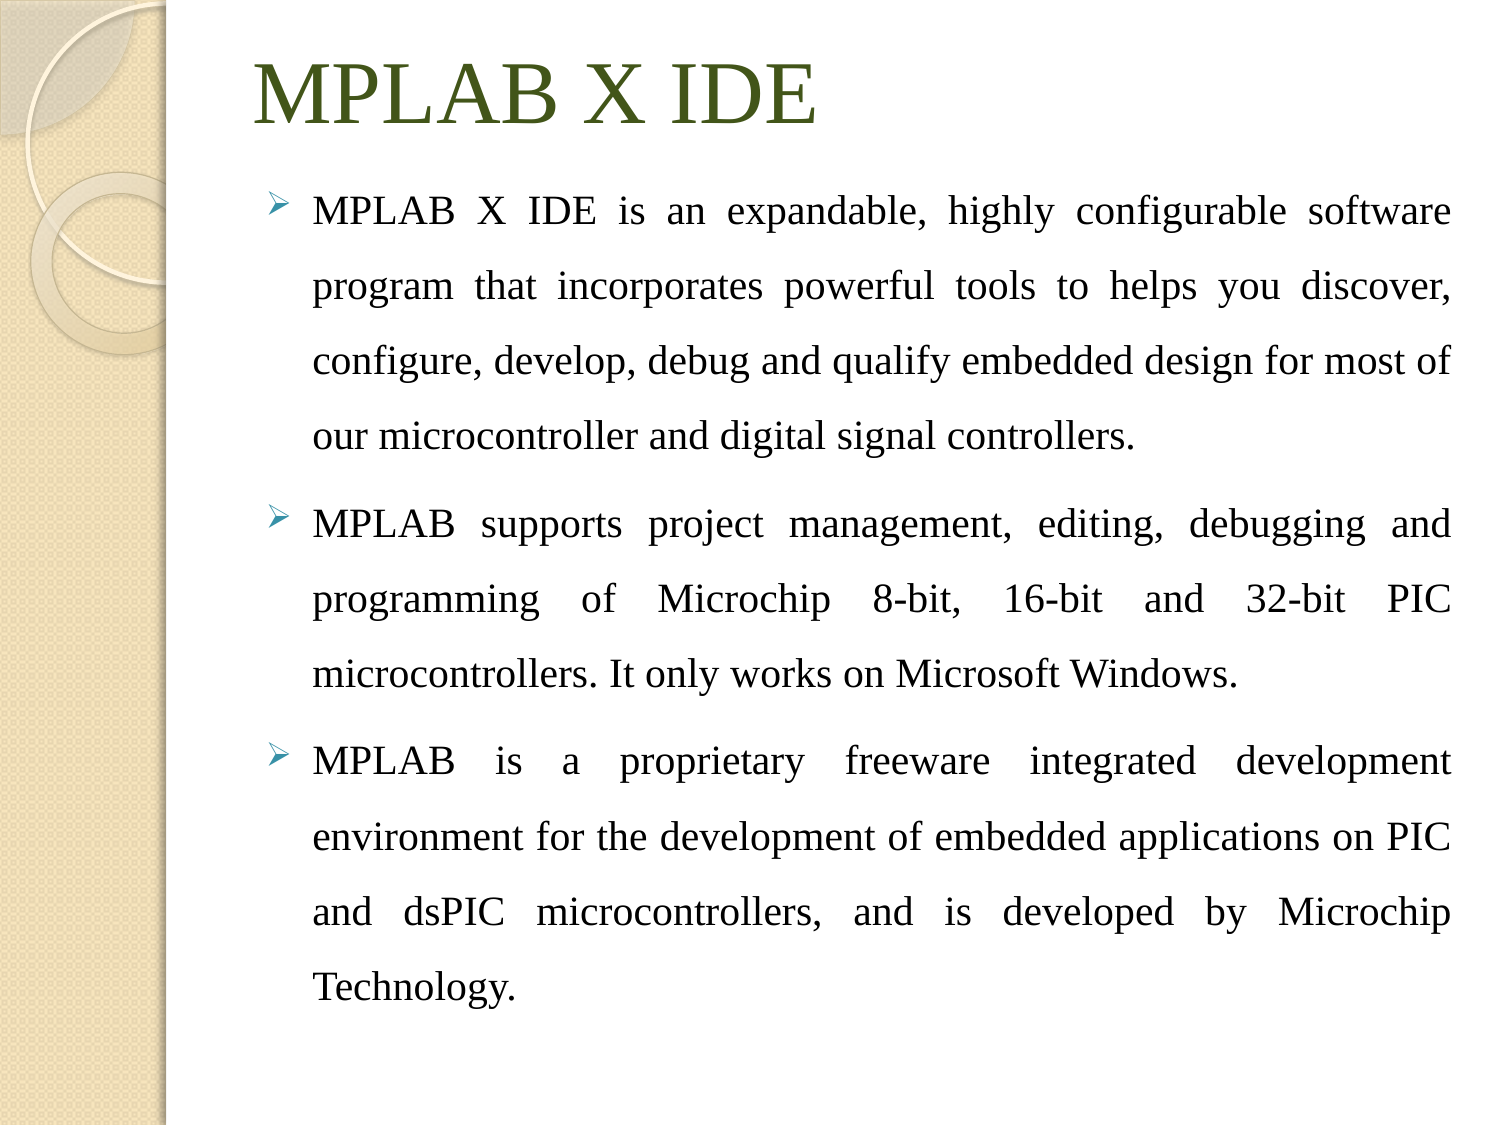

# MPLAB X IDE
MPLAB X IDE is an expandable, highly configurable software program that incorporates powerful tools to helps you discover, configure, develop, debug and qualify embedded design for most of our microcontroller and digital signal controllers.
MPLAB supports project management, editing, debugging and programming of Microchip 8-bit, 16-bit and 32-bit PIC microcontrollers. It only works on Microsoft Windows.
MPLAB is a proprietary freeware integrated development environment for the development of embedded applications on PIC and dsPIC microcontrollers, and is developed by Microchip Technology.